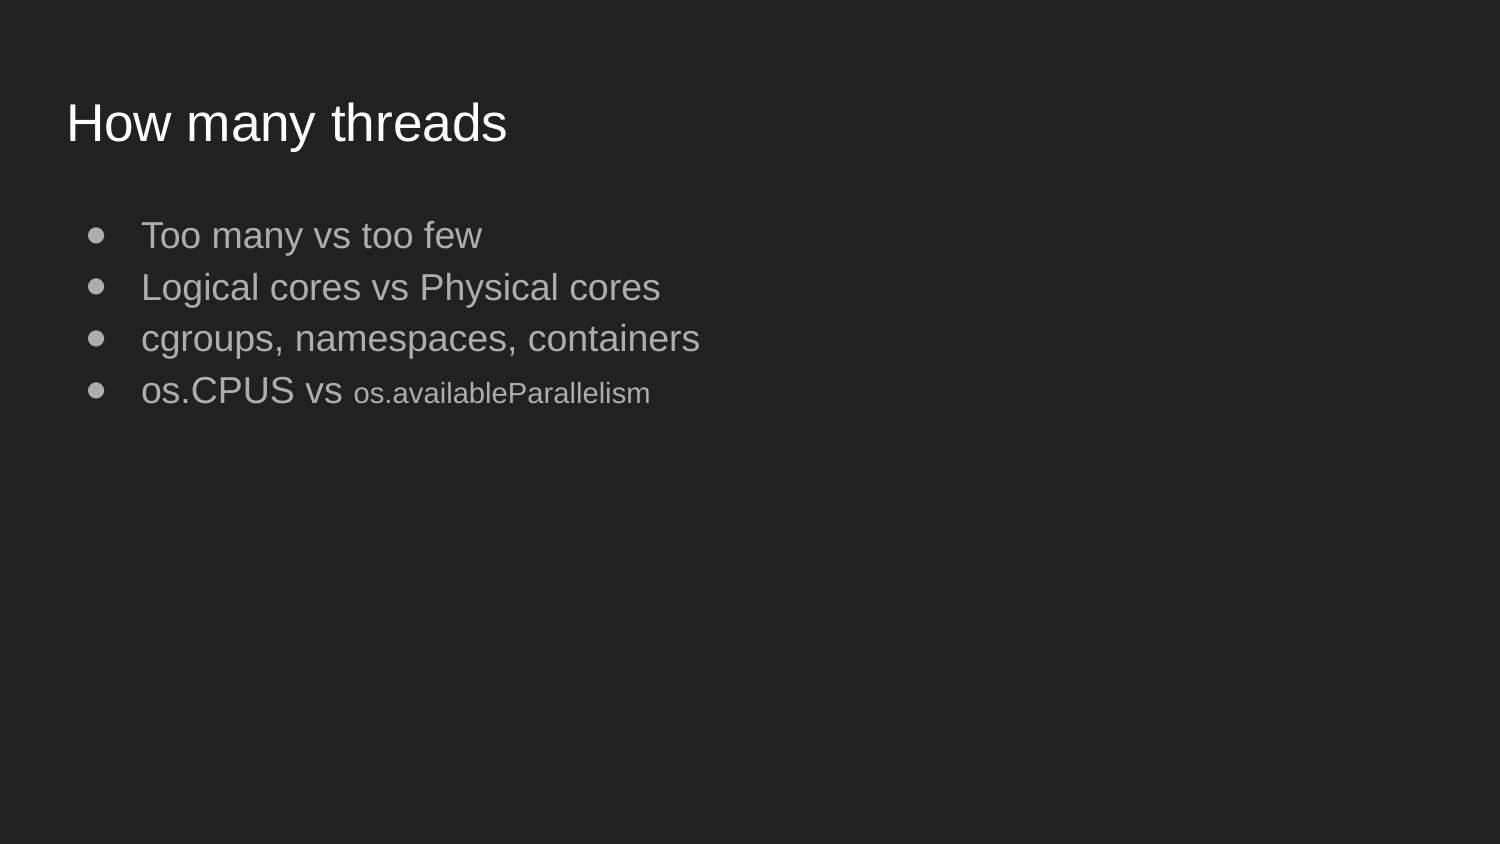

# How many threads
Too many vs too few
Logical cores vs Physical cores
cgroups, namespaces, containers
os.CPUS vs os.availableParallelism